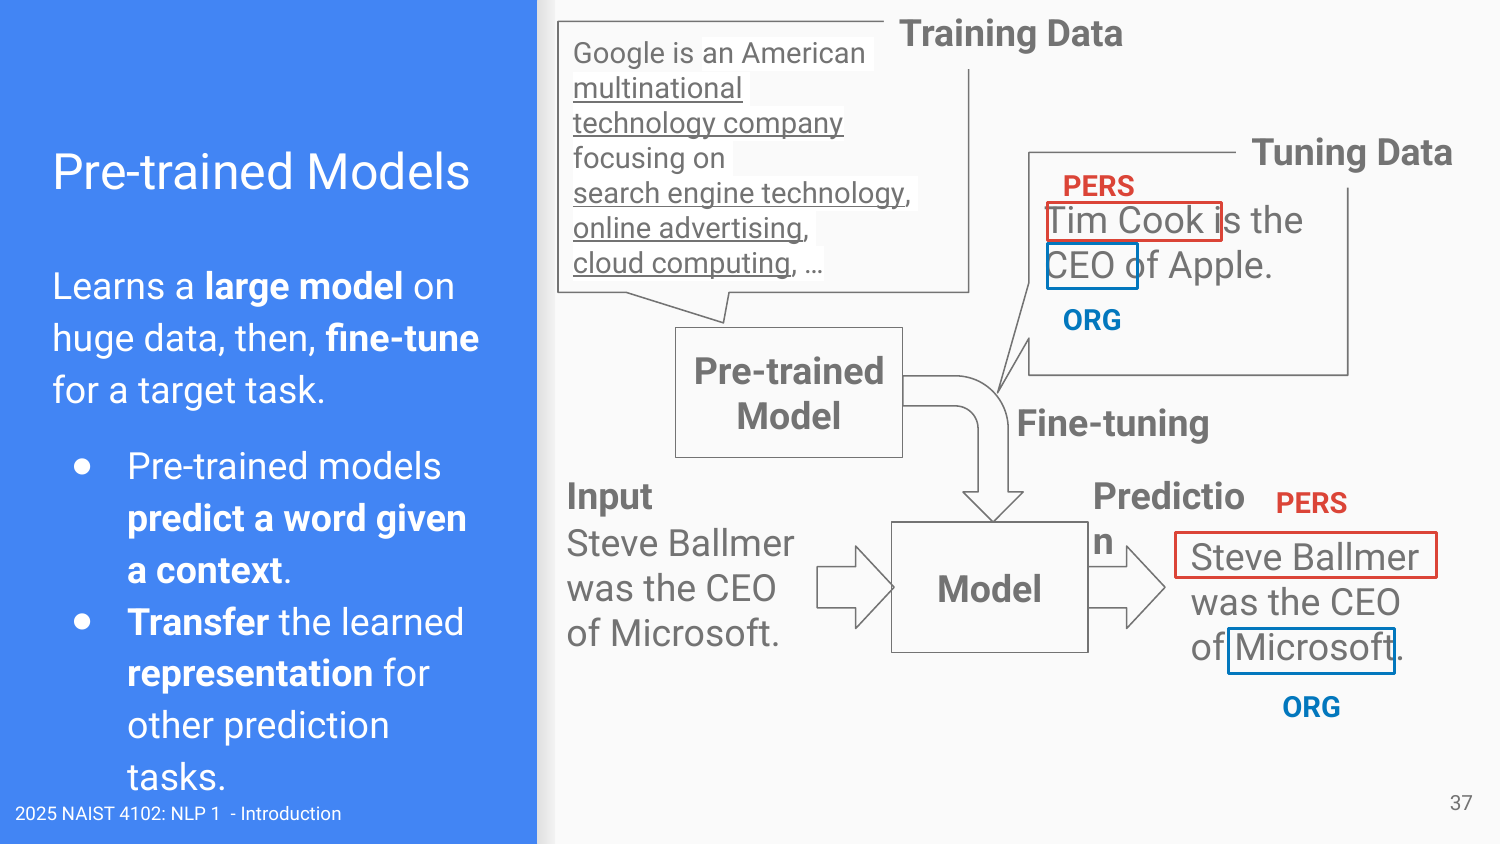

Training Data
Google is an American multinational technology company focusing on search engine technology, online advertising, cloud computing, …
Pre-trained Model
# Pre-trained Models
Tuning Data
Tim Cook is the CEO of Apple.

PERS

ORG
Fine-tuning

Model
Learns a large model on huge data, then, fine-tune for a target task.
Pre-trained models predict a word given a context.
Transfer the learned representation for other prediction tasks.
Input
Steve Ballmer was the CEO of Microsoft.

Prediction
PERS
Steve Ballmer was the CEO of Microsoft.

ORG
37